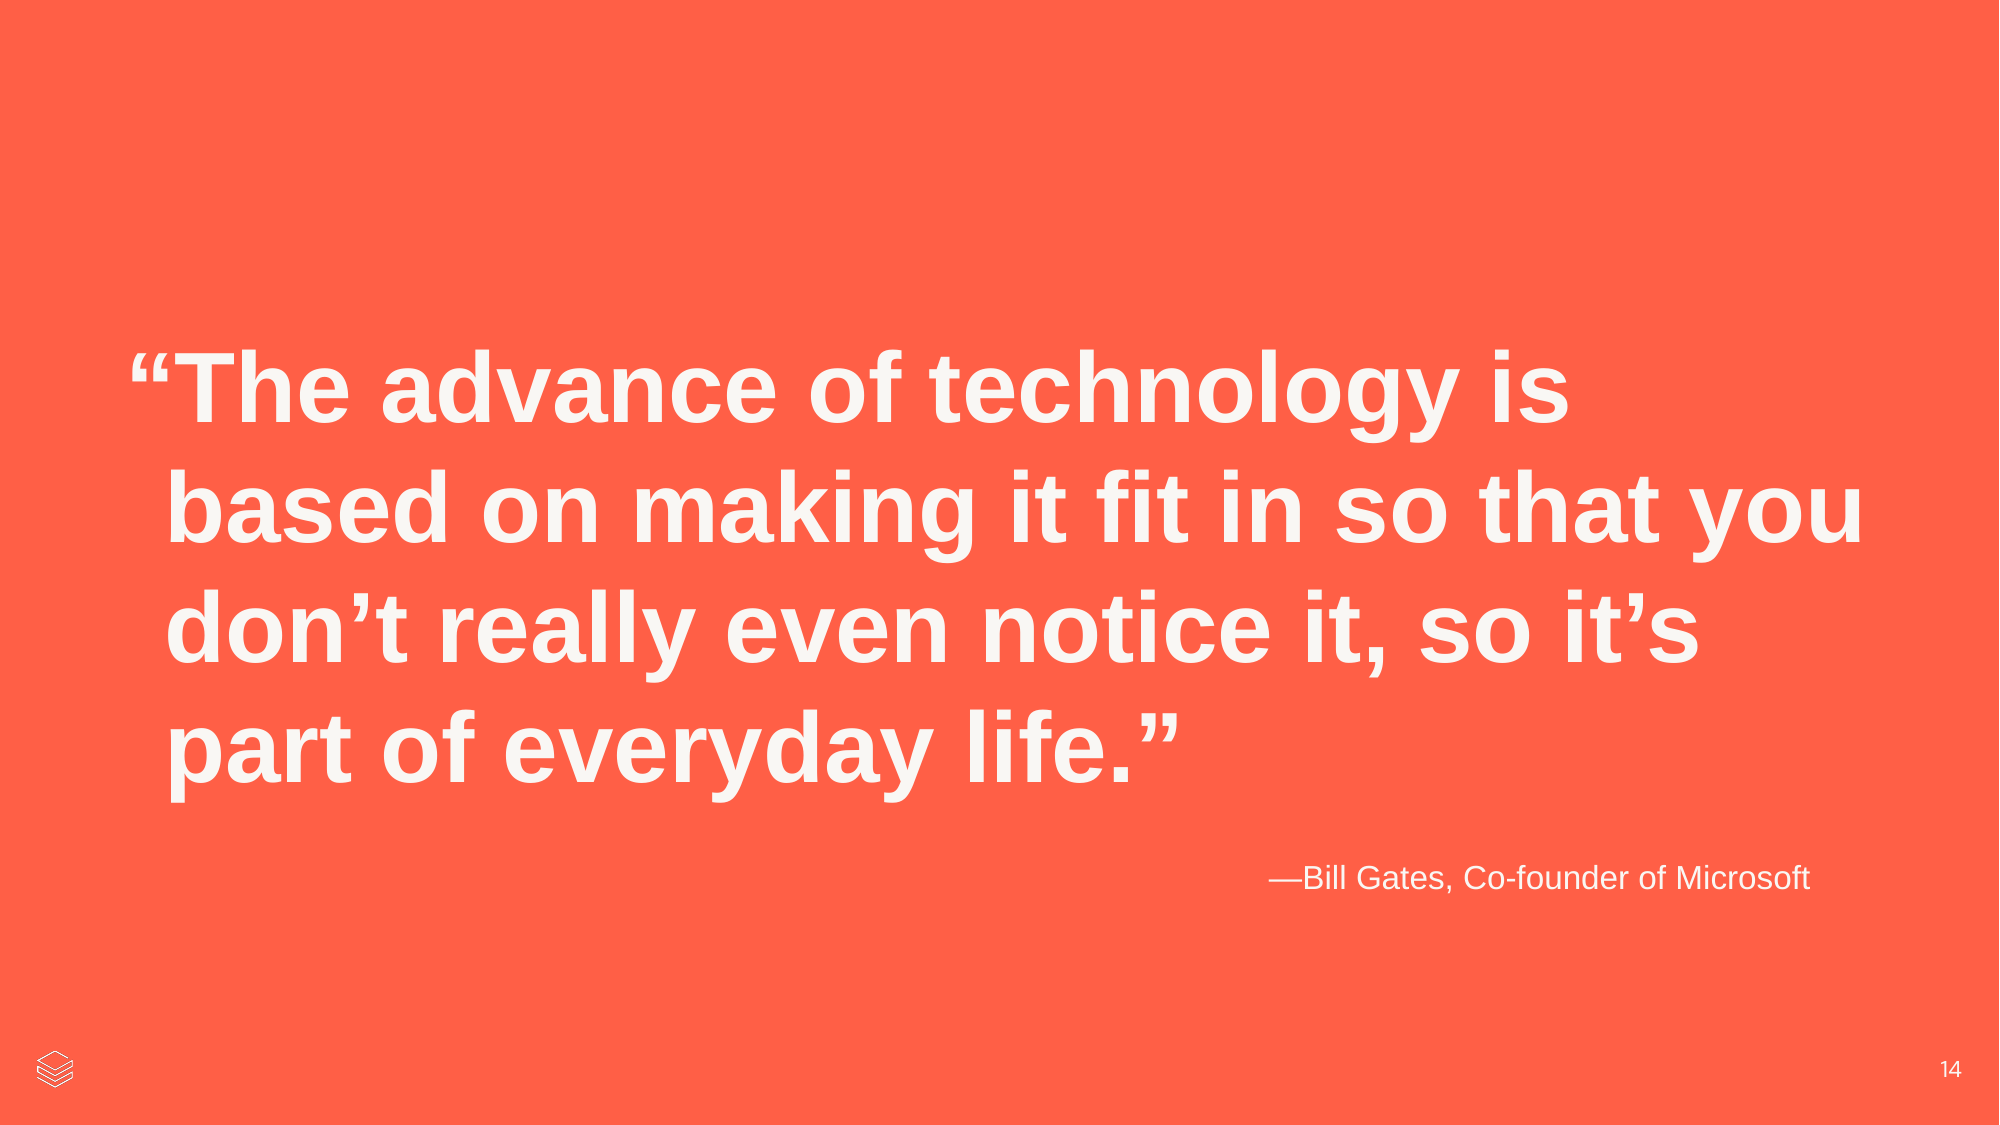

# “The advance of technology is based on making it fit in so that you don’t really even notice it, so it’s part of everyday life.”
—Bill Gates, Co-founder of Microsoft
14